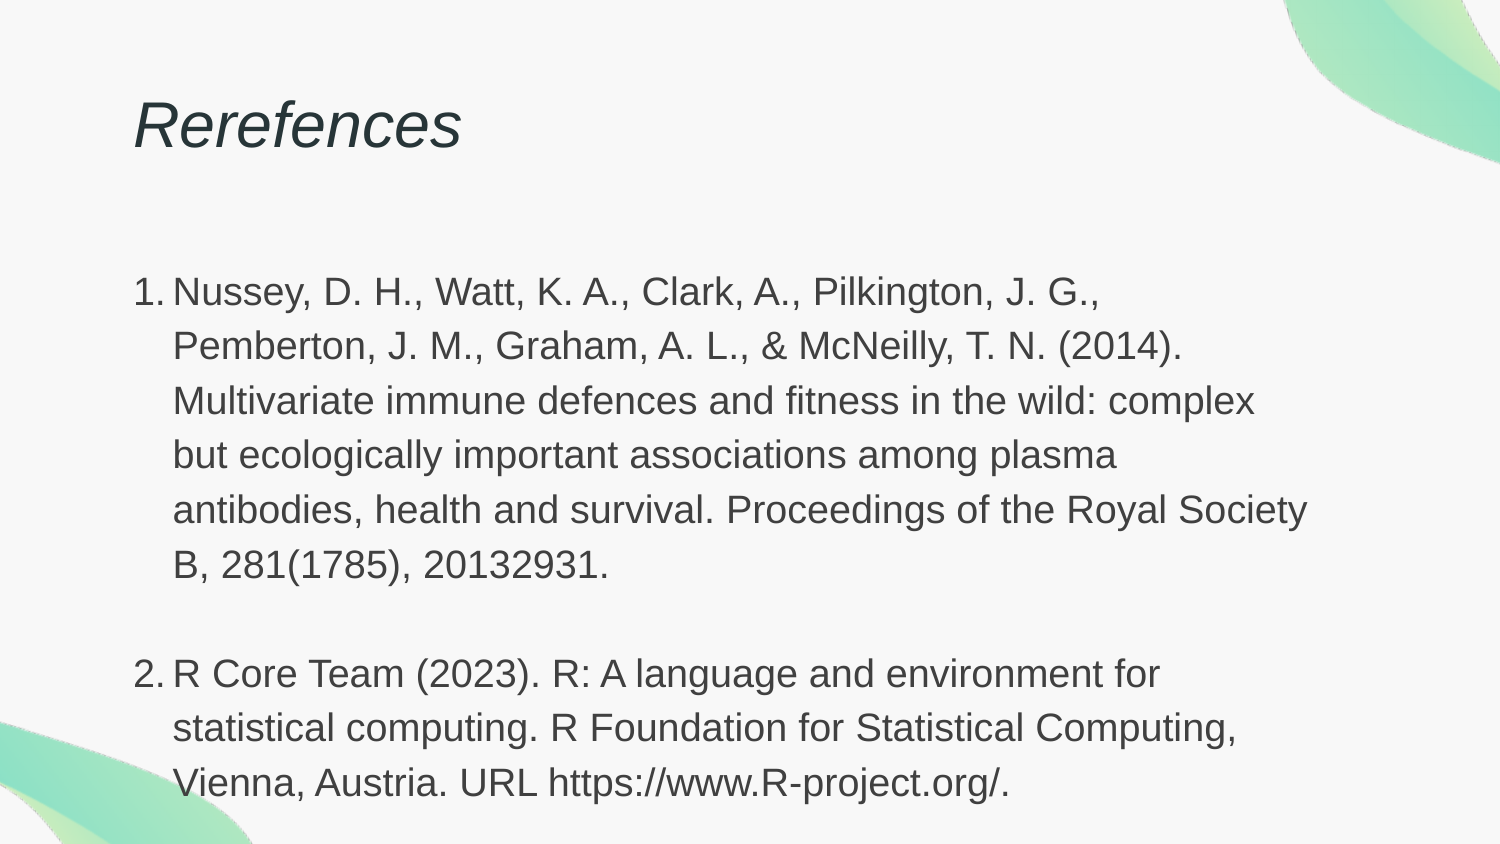

Nussey, D. H., Watt, K. A., Clark, A., Pilkington, J. G., Pemberton, J. M., Graham, A. L., & McNeilly, T. N. (2014). Multivariate immune defences and fitness in the wild: complex but ecologically important associations among plasma antibodies, health and survival. Proceedings of the Royal Society B, 281(1785), 20132931.

R Core Team (2023). R: A language and environment for statistical computing. R Foundation for Statistical Computing, Vienna, Austria. URL https://www.R-project.org/.

# Rerefences